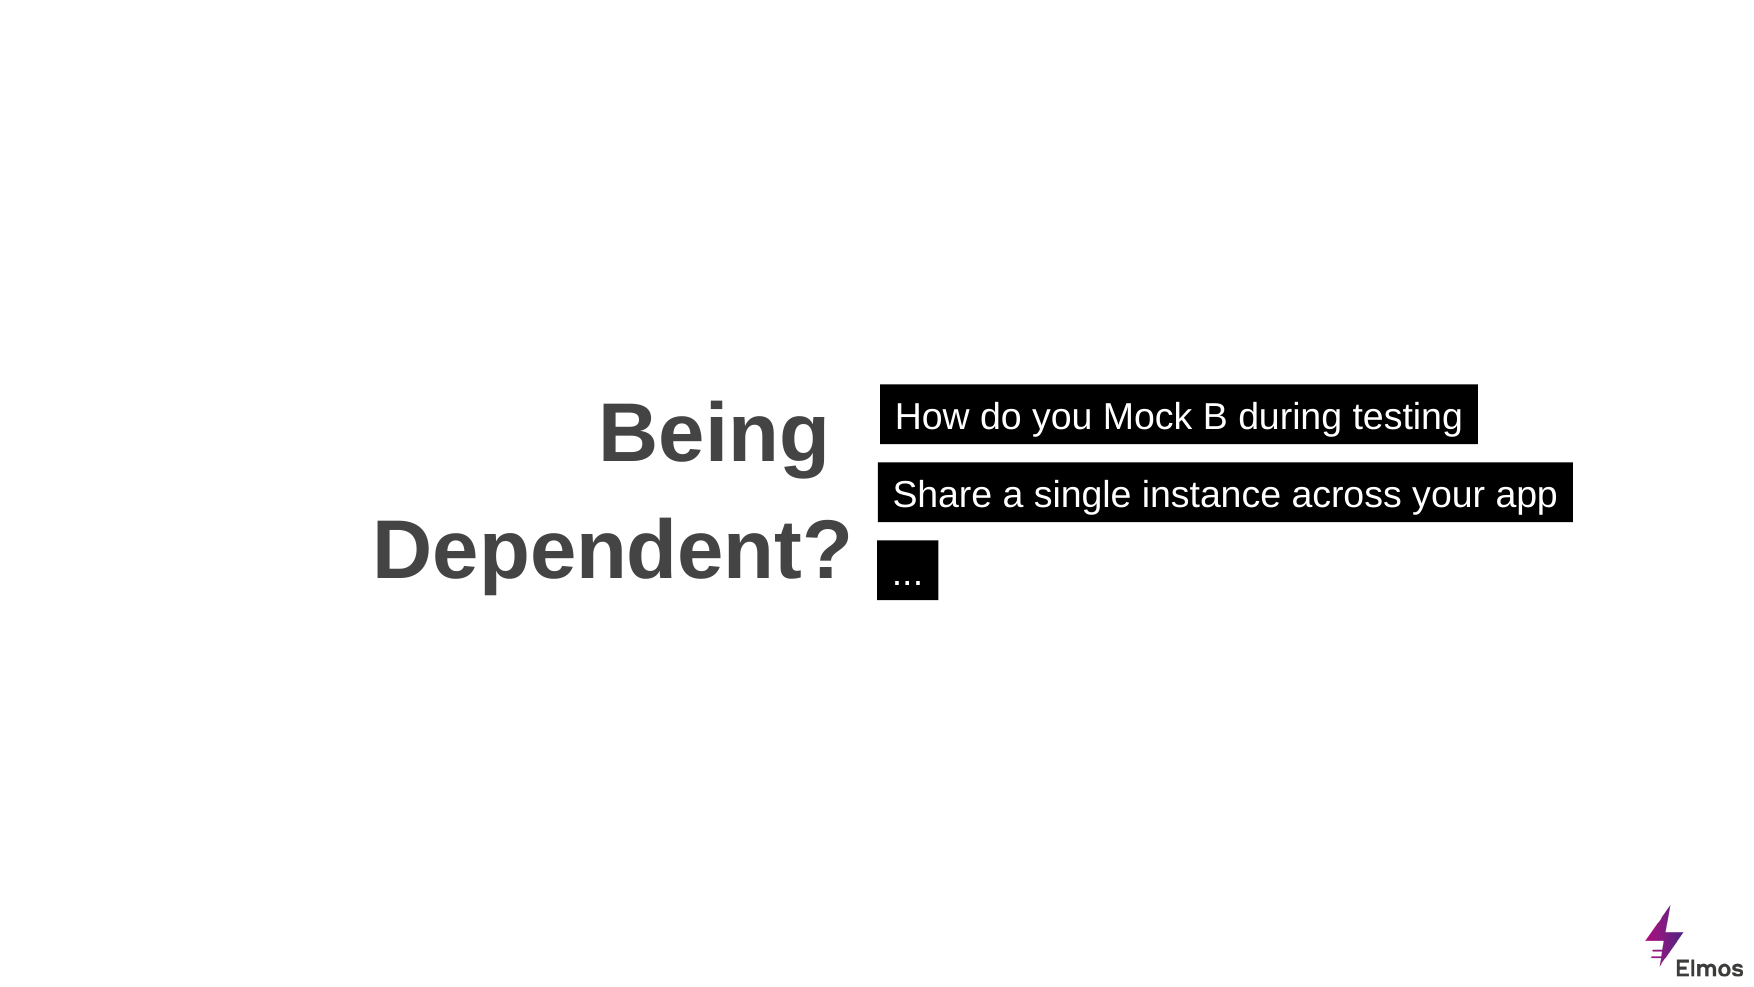

Being
Dependent?
How do you Mock B during testing
Share a single instance across your app
...